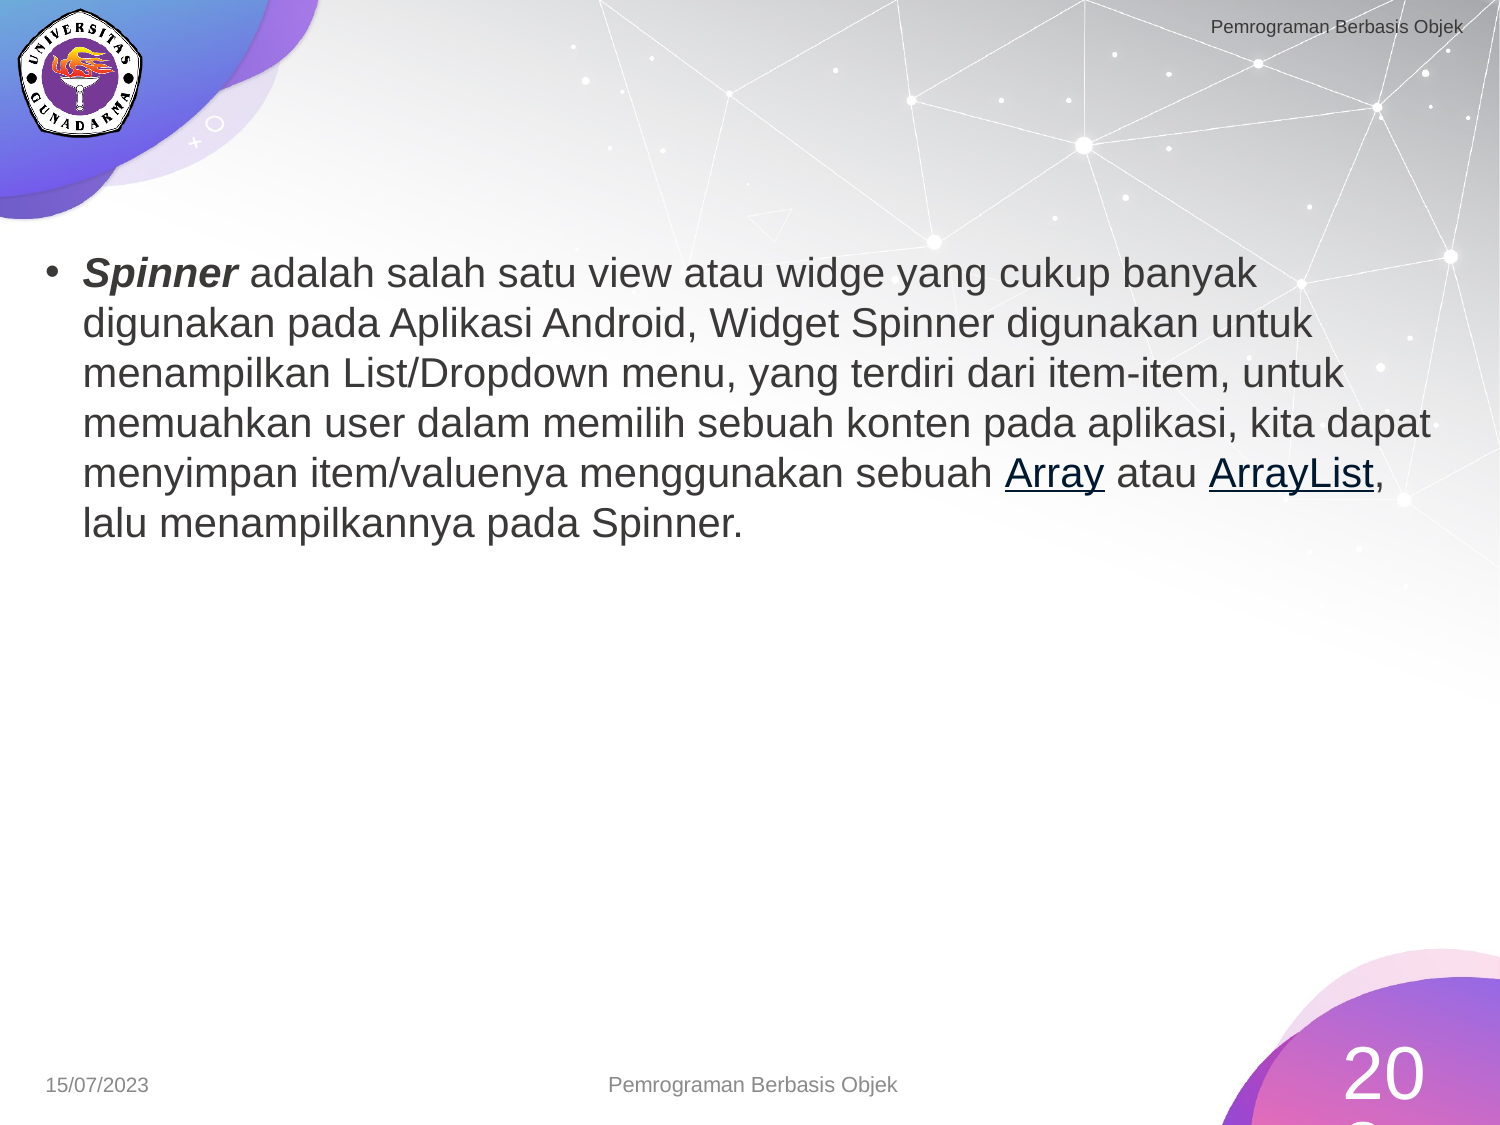

Spinner adalah salah satu view atau widge yang cukup banyak digunakan pada Aplikasi Android, Widget Spinner digunakan untuk menampilkan List/Dropdown menu, yang terdiri dari item-item, untuk memuahkan user dalam memilih sebuah konten pada aplikasi, kita dapat menyimpan item/valuenya menggunakan sebuah Array atau ArrayList, lalu menampilkannya pada Spinner.
203
Pemrograman Berbasis Objek
15/07/2023